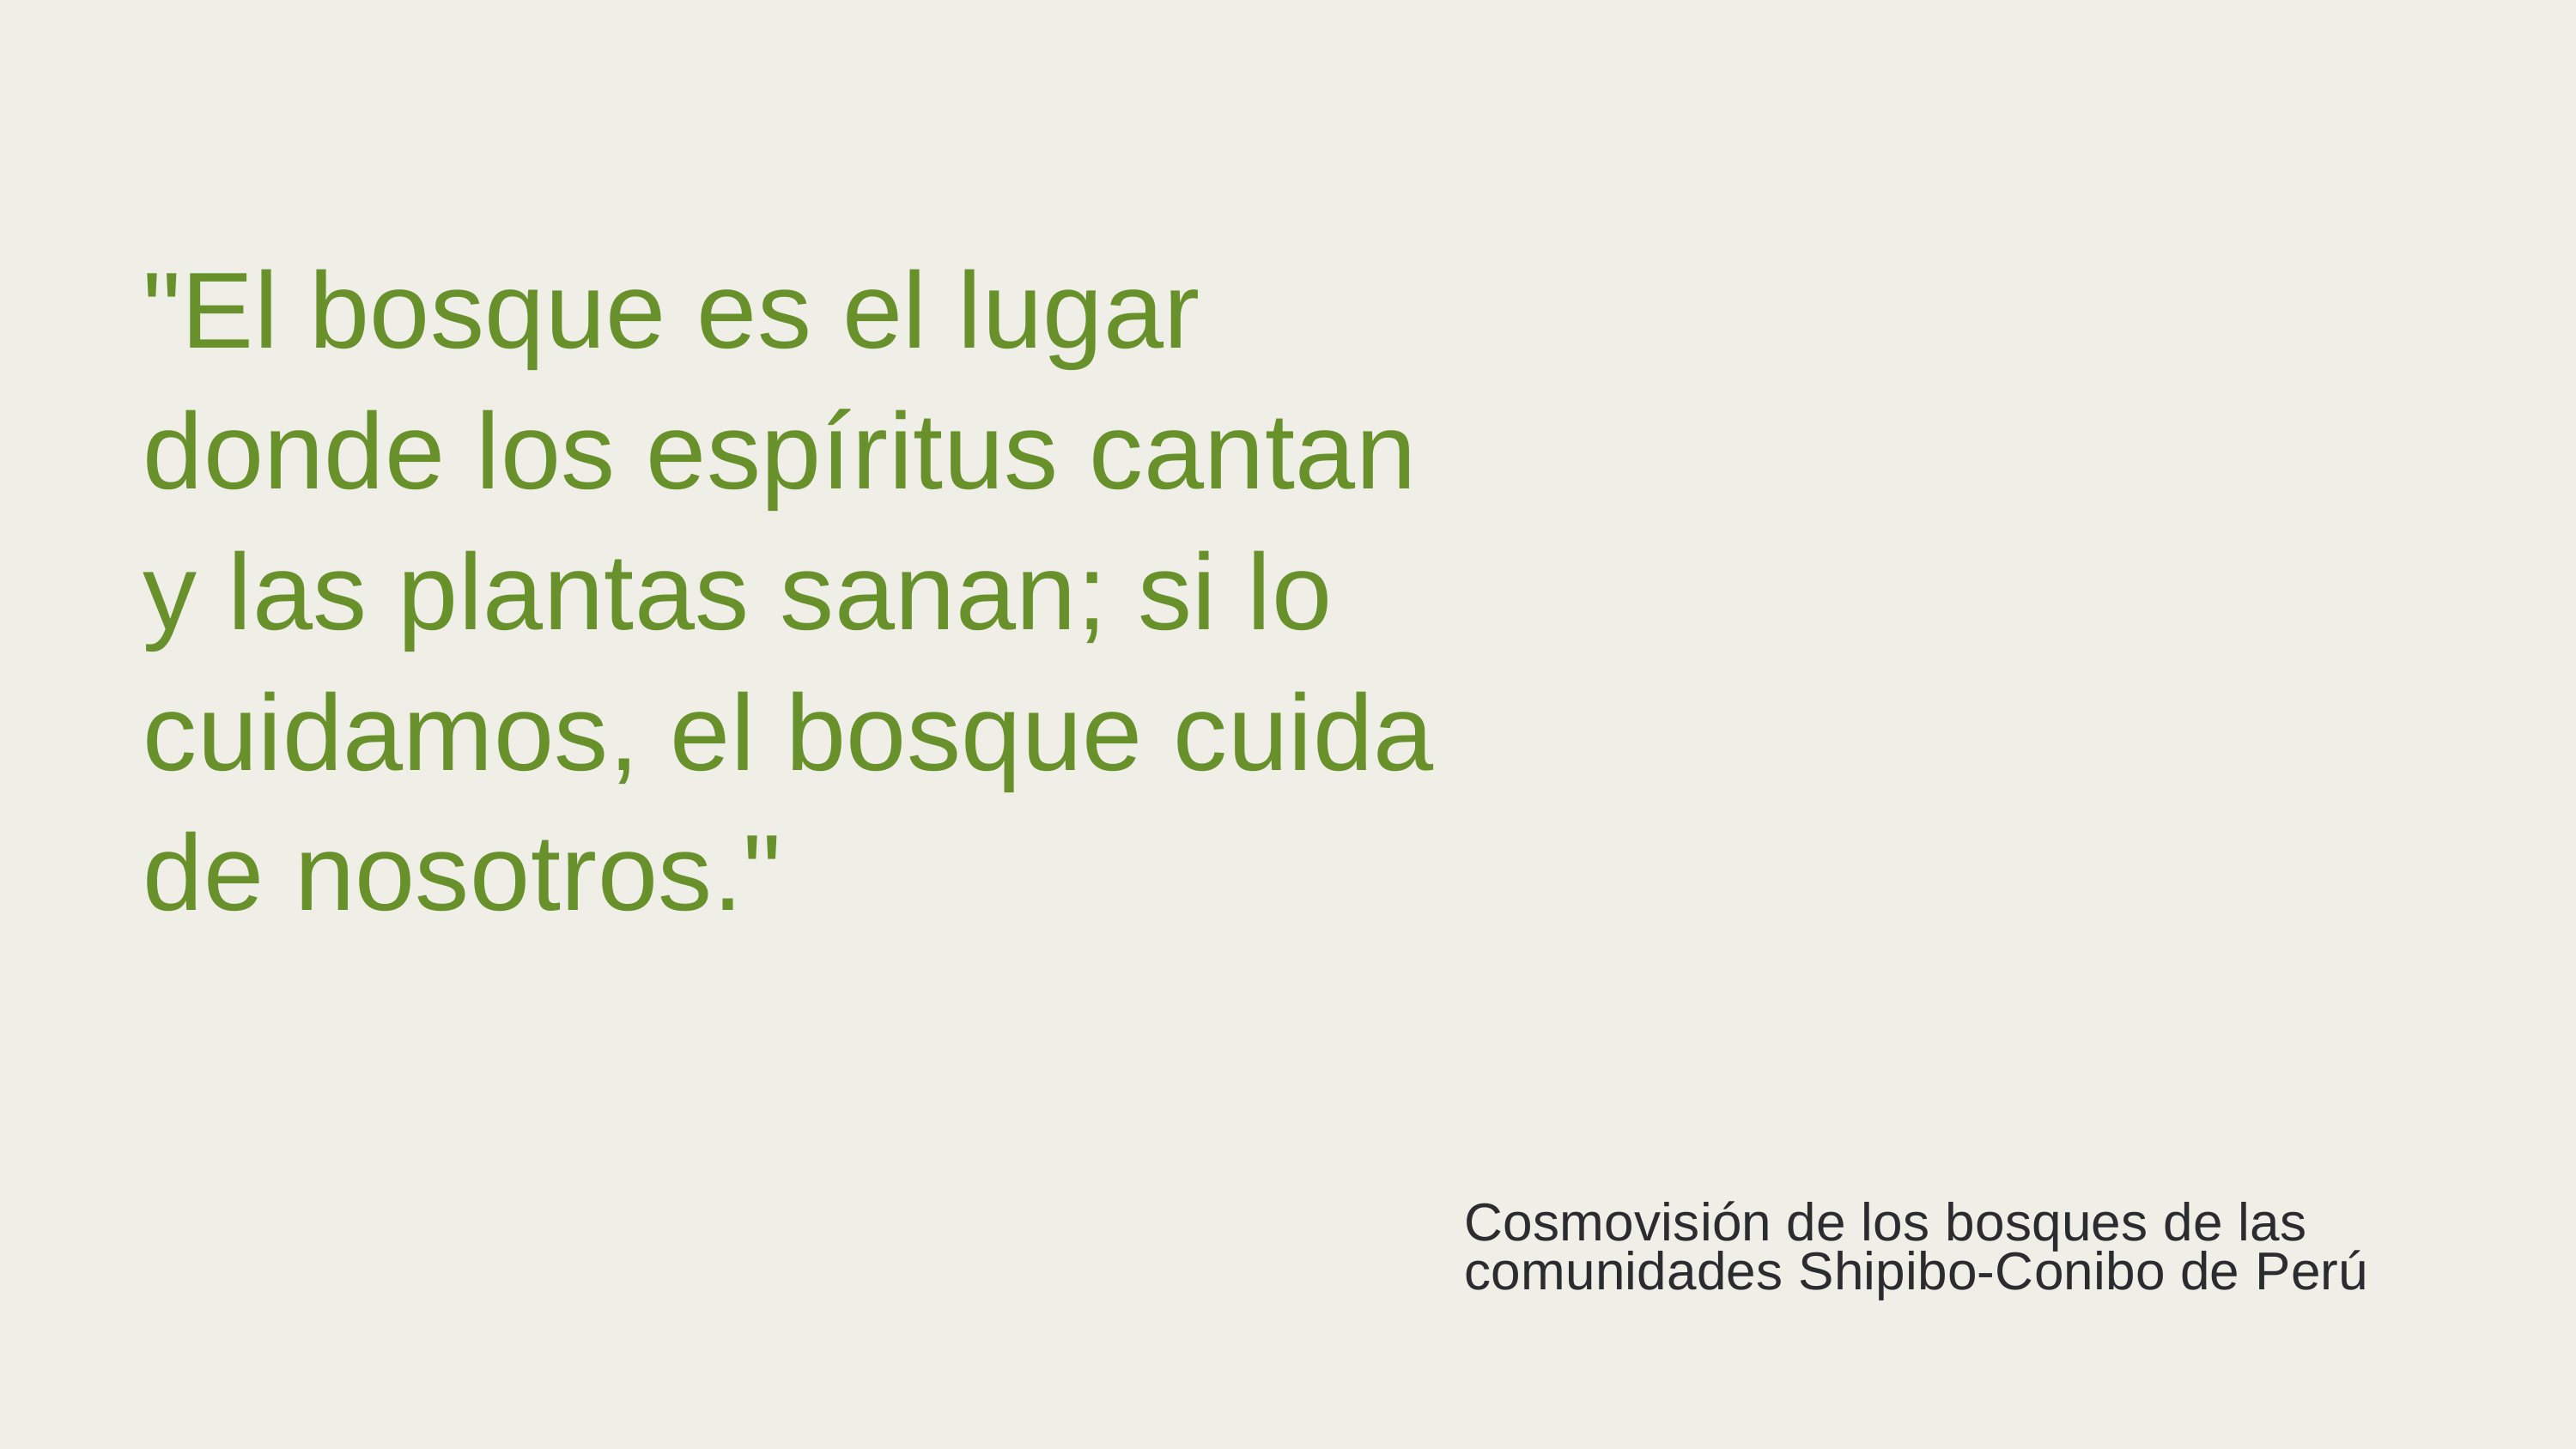

"El bosque es el lugar donde los espíritus cantan y las plantas sanan; si lo cuidamos, el bosque cuida de nosotros."
Cosmovisión de los bosques de las comunidades Shipibo-Conibo de Perú